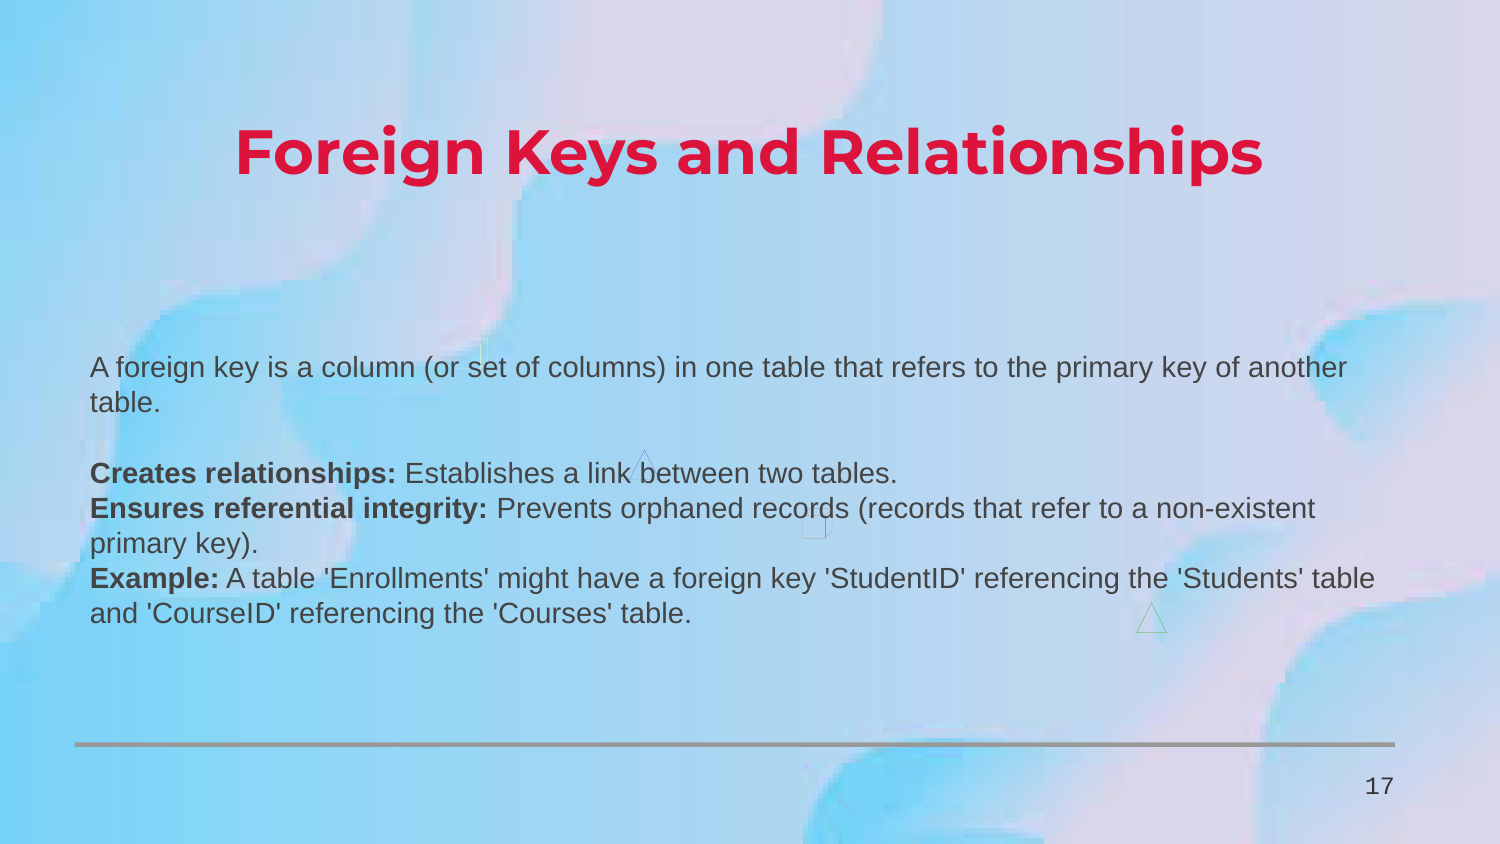

Foreign Keys and Relationships
A foreign key is a column (or set of columns) in one table that refers to the primary key of another table.

Creates relationships: Establishes a link between two tables.
Ensures referential integrity: Prevents orphaned records (records that refer to a non-existent primary key).
Example: A table 'Enrollments' might have a foreign key 'StudentID' referencing the 'Students' table and 'CourseID' referencing the 'Courses' table.

17